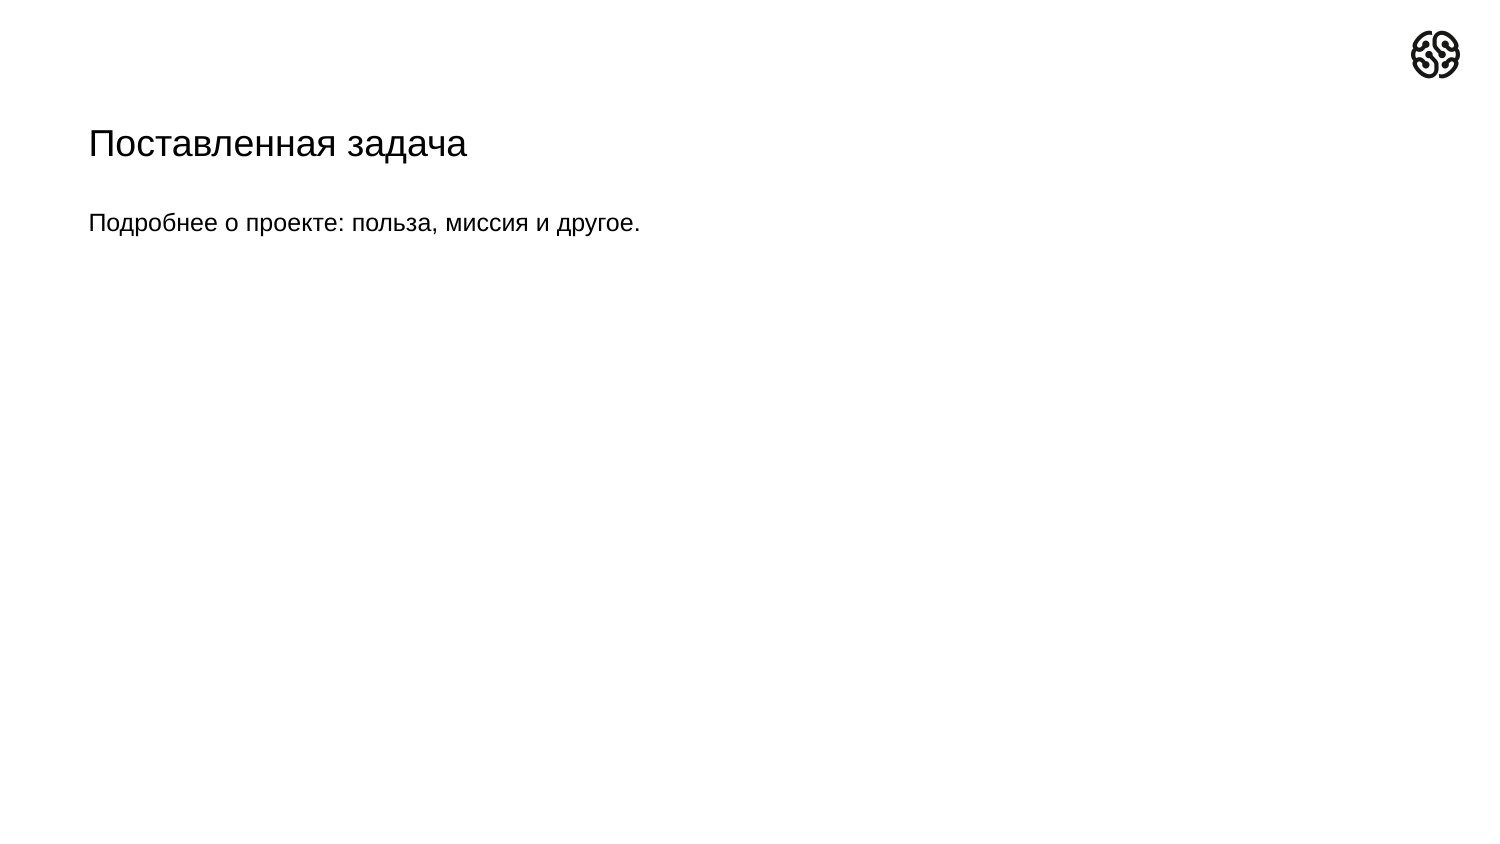

# Поставленная задача
Подробнее о проекте: польза, миссия и другое.